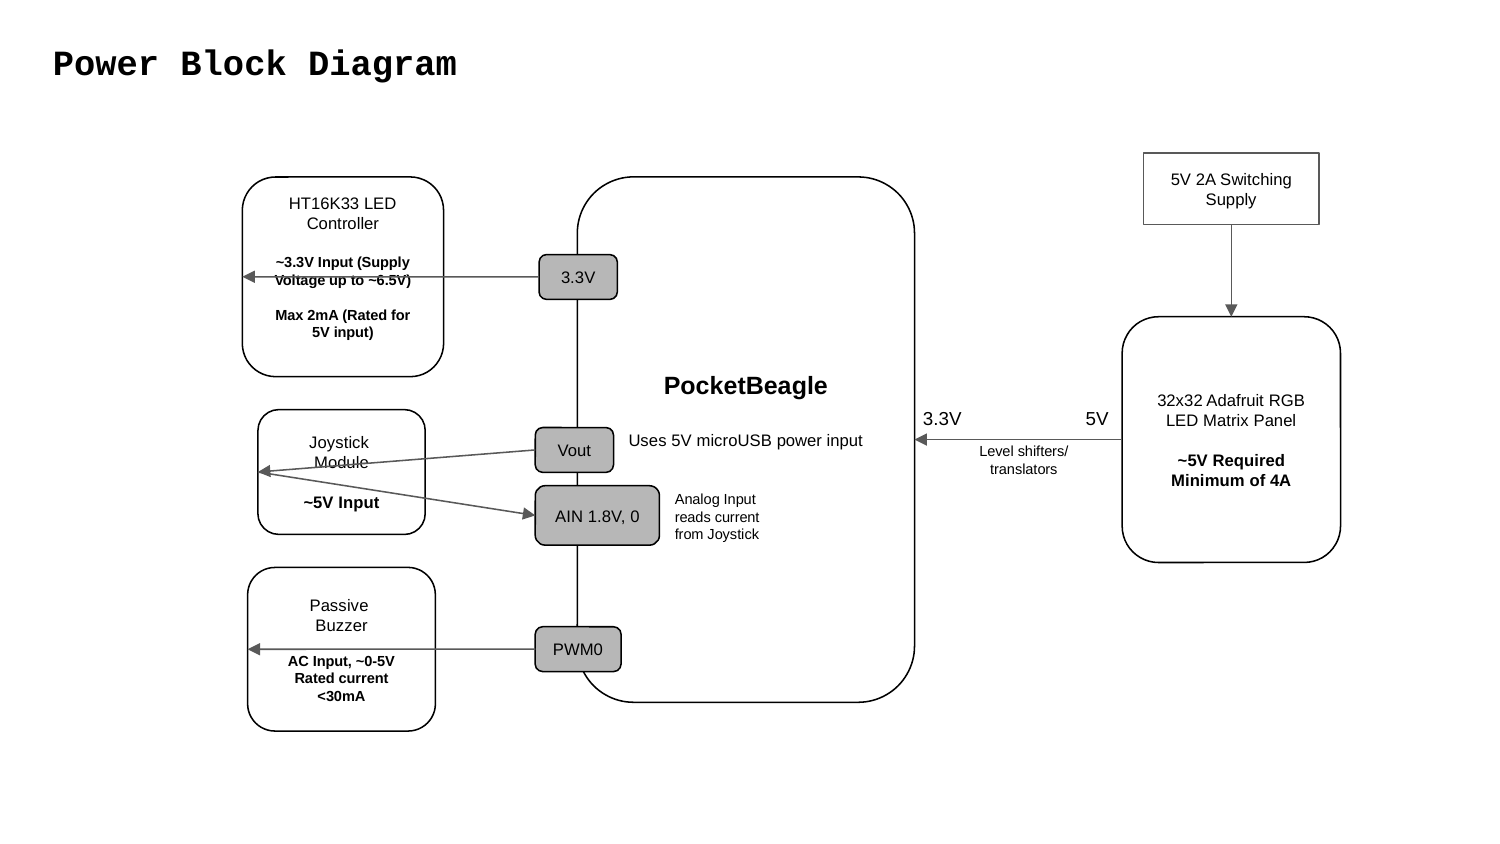

# Power Block Diagram
5V 2A Switching Supply
HT16K33 LED Controller

~3.3V Input (Supply Voltage up to ~6.5V)

Max 2mA (Rated for 5V input)

PocketBeagle

Uses 5V microUSB power input

3.3V
Vout
AIN 1.8V, 0
PWM0
32x32 Adafruit RGB
LED Matrix Panel

~5V Required
Minimum of 4A
3.3V
5V

Joystick
Module

~5V Input

Level shifters/
translators
Analog Input reads current from Joystick
Passive
Buzzer

AC Input, ~0-5V
Rated current <30mA